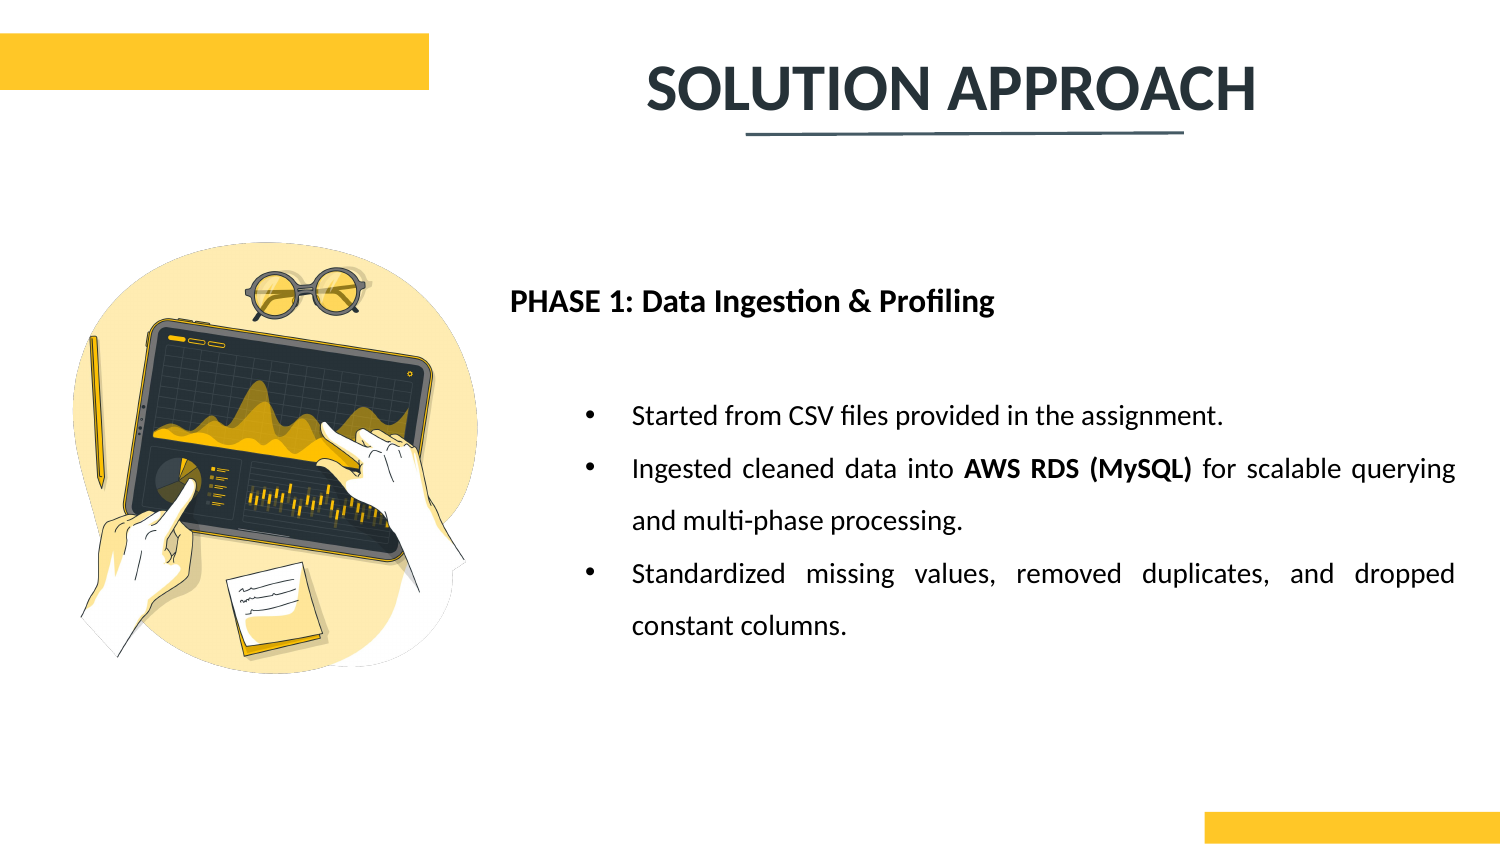

# SOLUTION APPROACH

PHASE 1: Data Ingestion & Profiling

Started from CSV files provided in the assignment.
Ingested cleaned data into AWS RDS (MySQL) for scalable querying and multi-phase processing.
Standardized missing values, removed duplicates, and dropped constant columns.

4